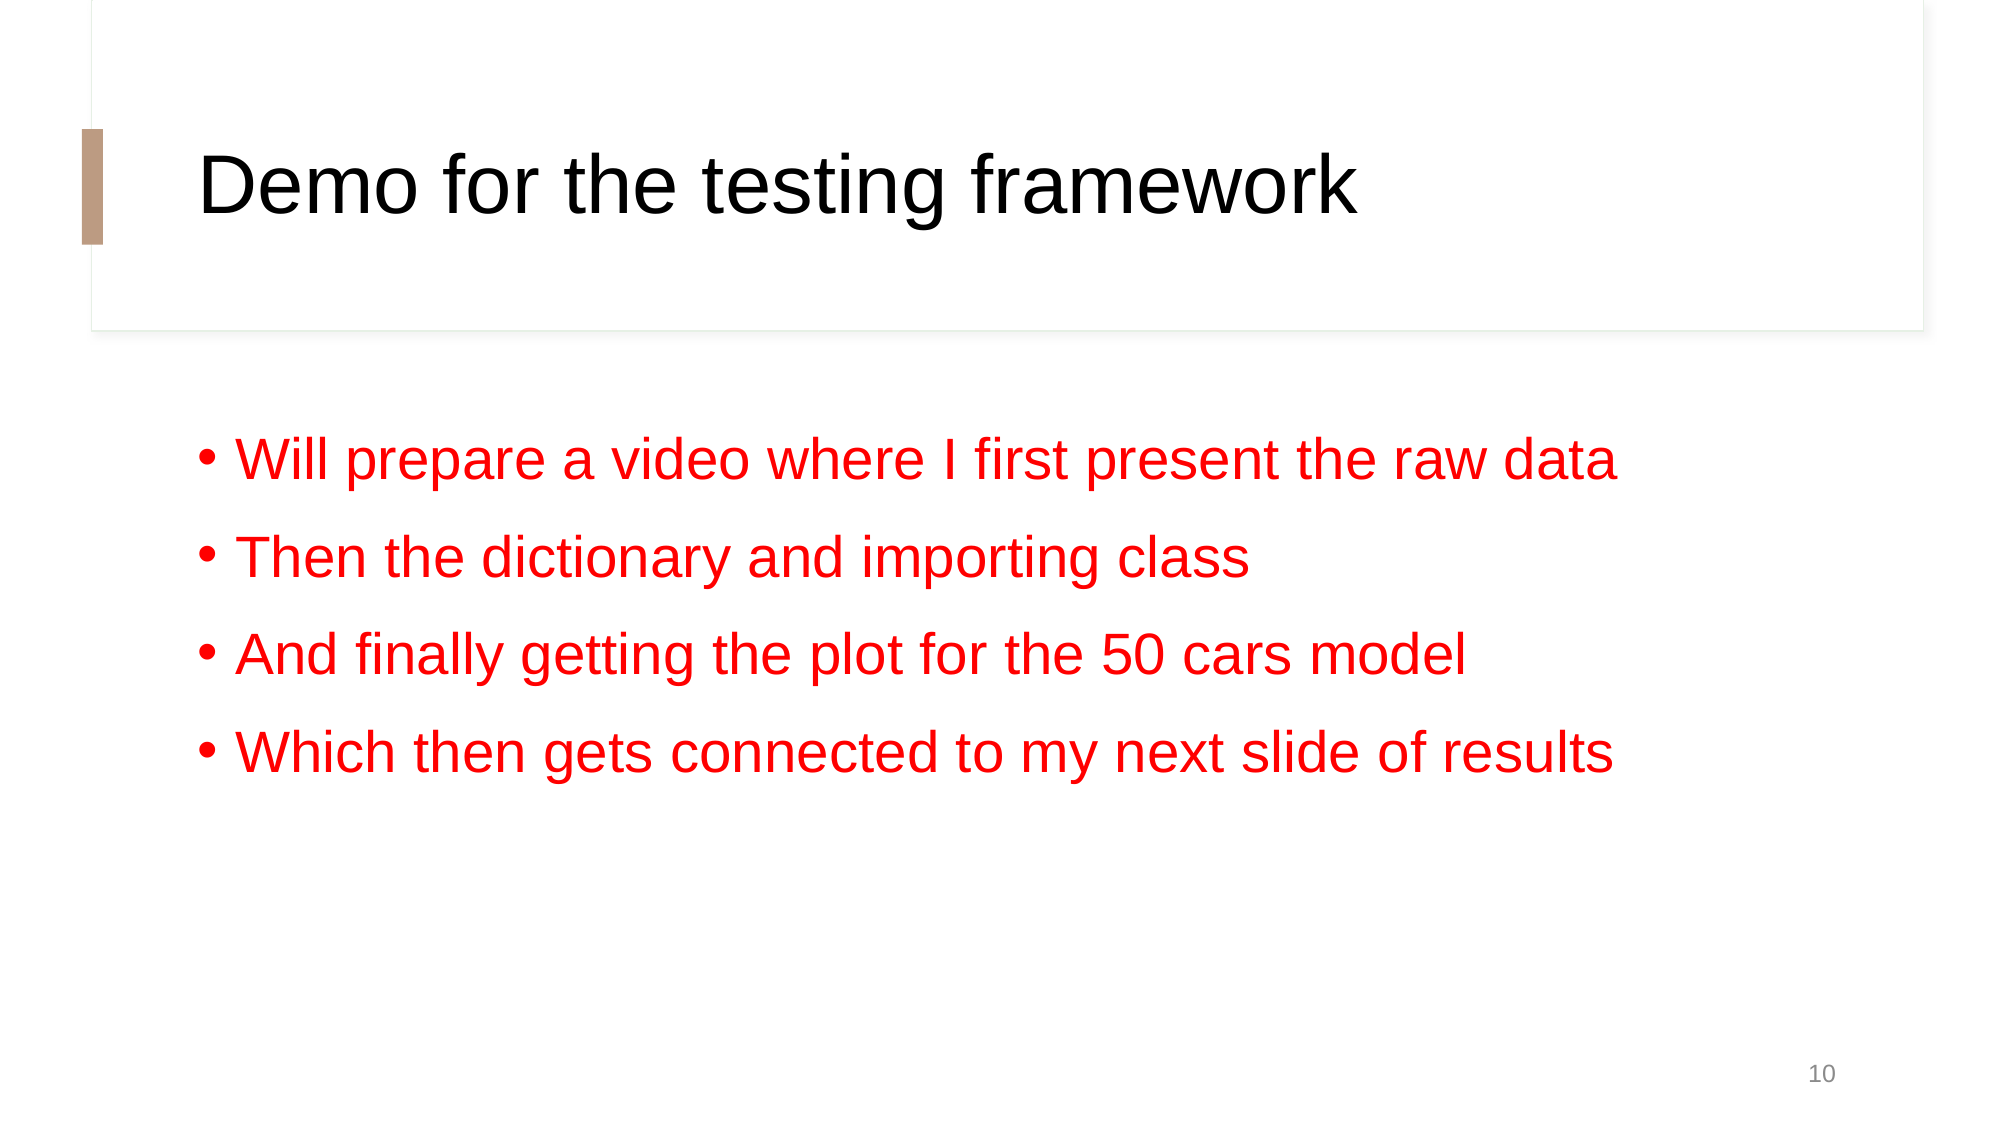

# Demo for the testing framework
Will prepare a video where I first present the raw data
Then the dictionary and importing class
And finally getting the plot for the 50 cars model
Which then gets connected to my next slide of results
10